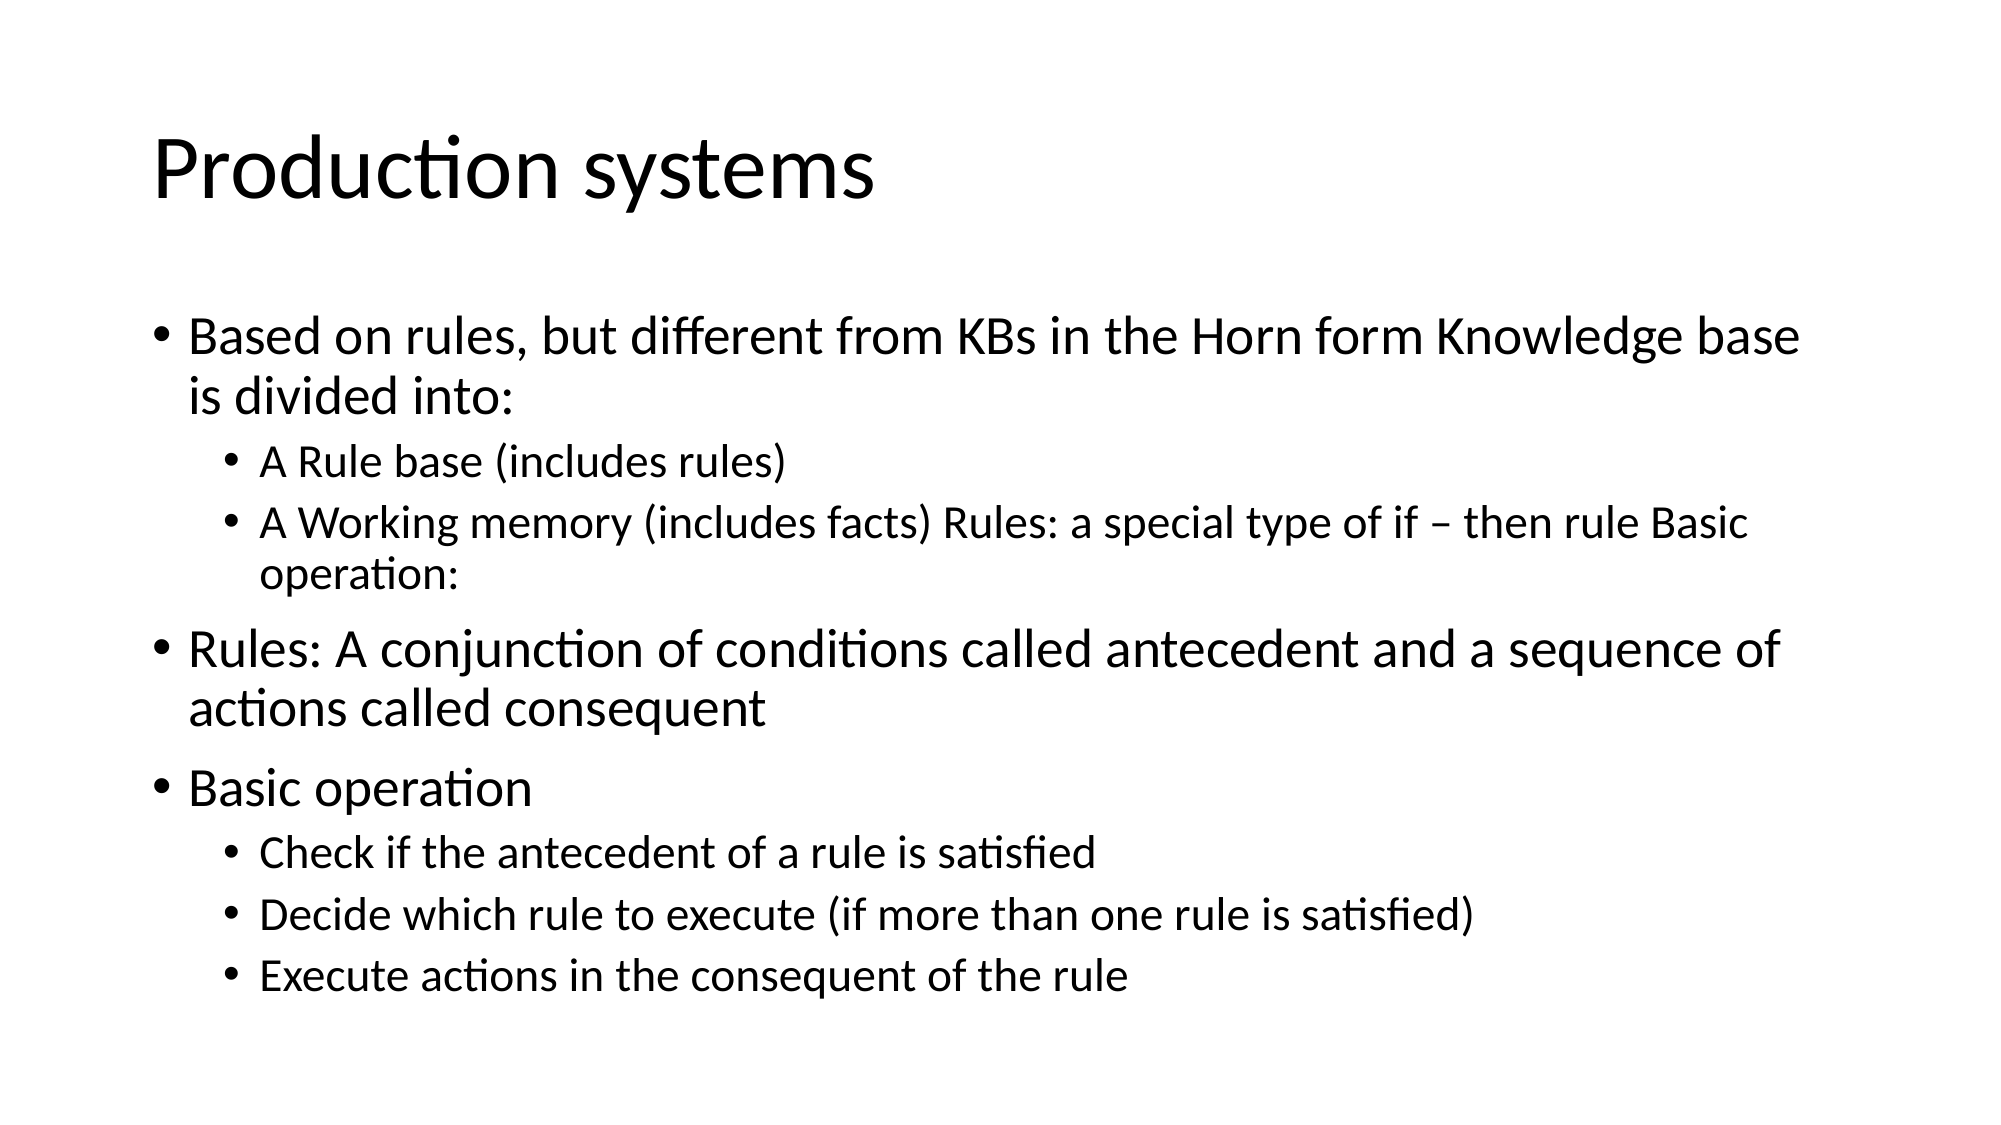

# Production systems
Based on rules, but different from KBs in the Horn form Knowledge base is divided into:
A Rule base (includes rules)
A Working memory (includes facts) Rules: a special type of if – then rule Basic operation:
Rules: A conjunction of conditions called antecedent and a sequence of actions called consequent
Basic operation
Check if the antecedent of a rule is satisfied
Decide which rule to execute (if more than one rule is satisfied)
Execute actions in the consequent of the rule